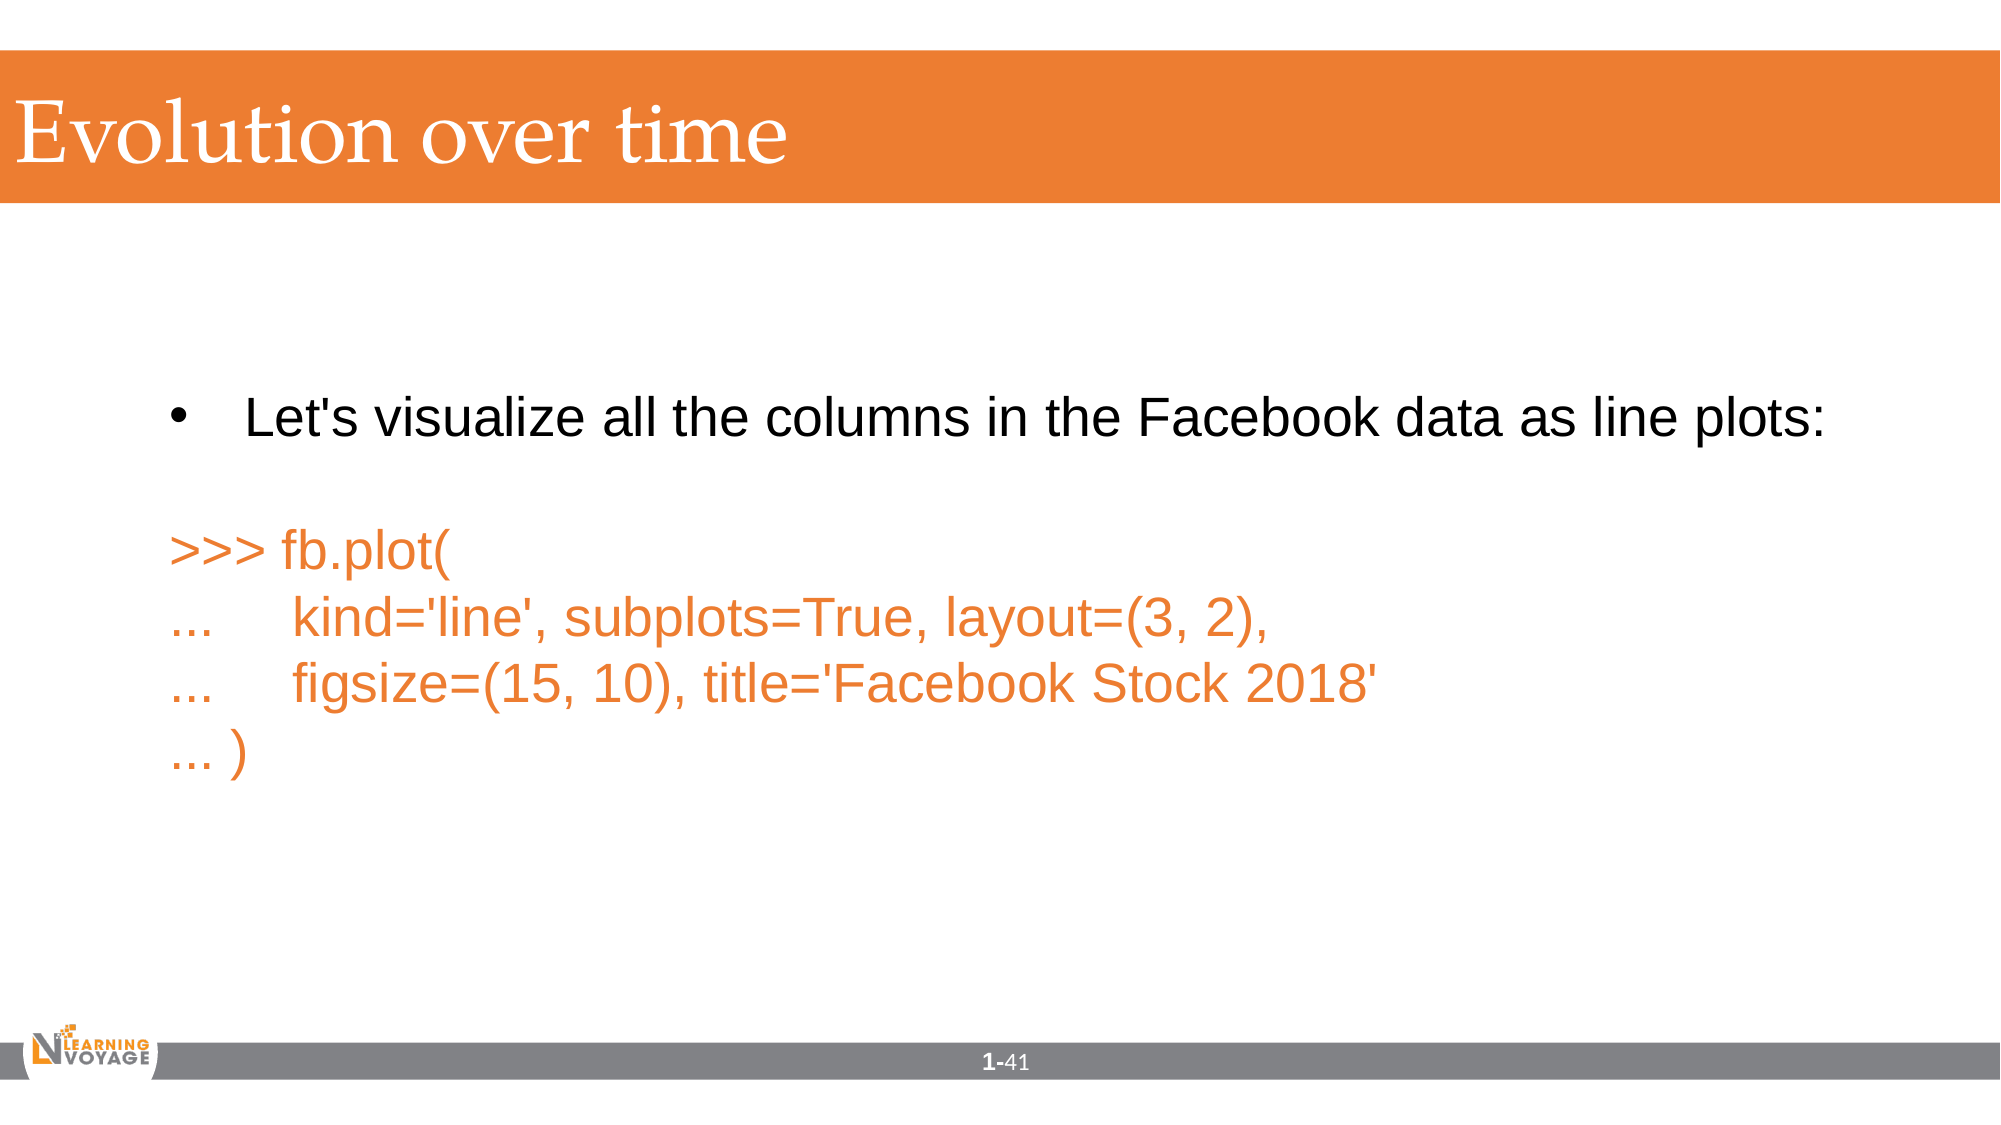

Evolution over time
Let's visualize all the columns in the Facebook data as line plots:

>>> fb.plot(
...     kind='line', subplots=True, layout=(3, 2),
...     figsize=(15, 10), title='Facebook Stock 2018'
... )
1-41